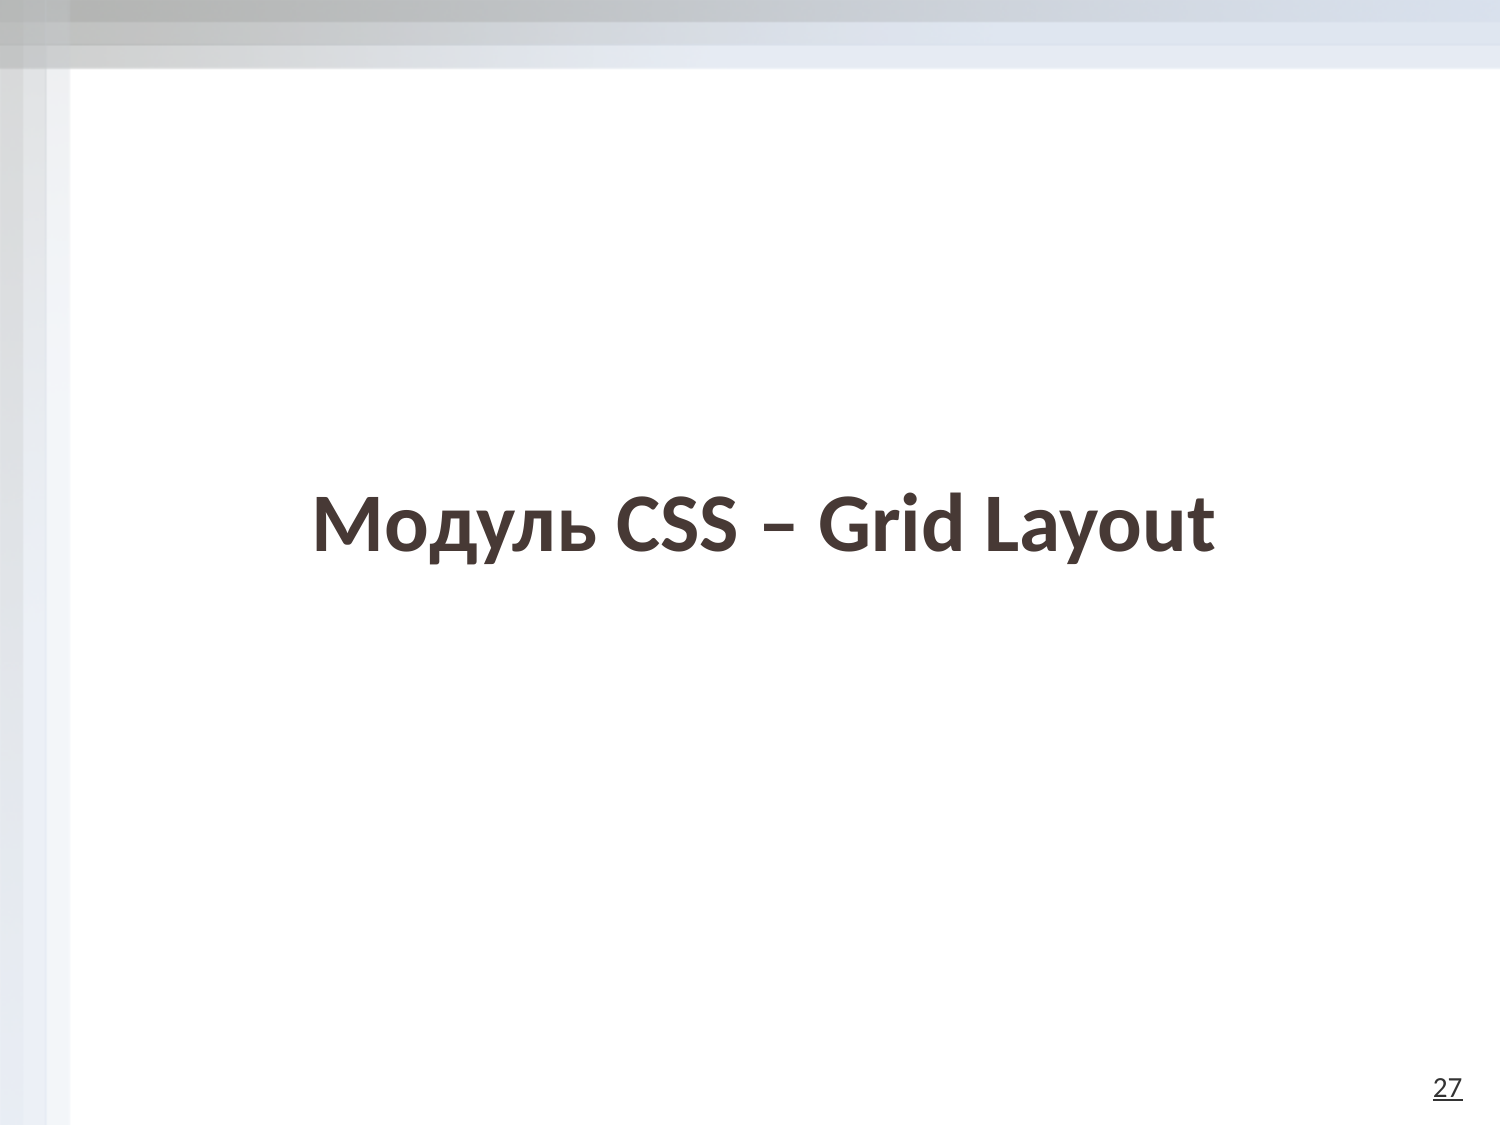

# Модуль CSS – Grid Layout
27